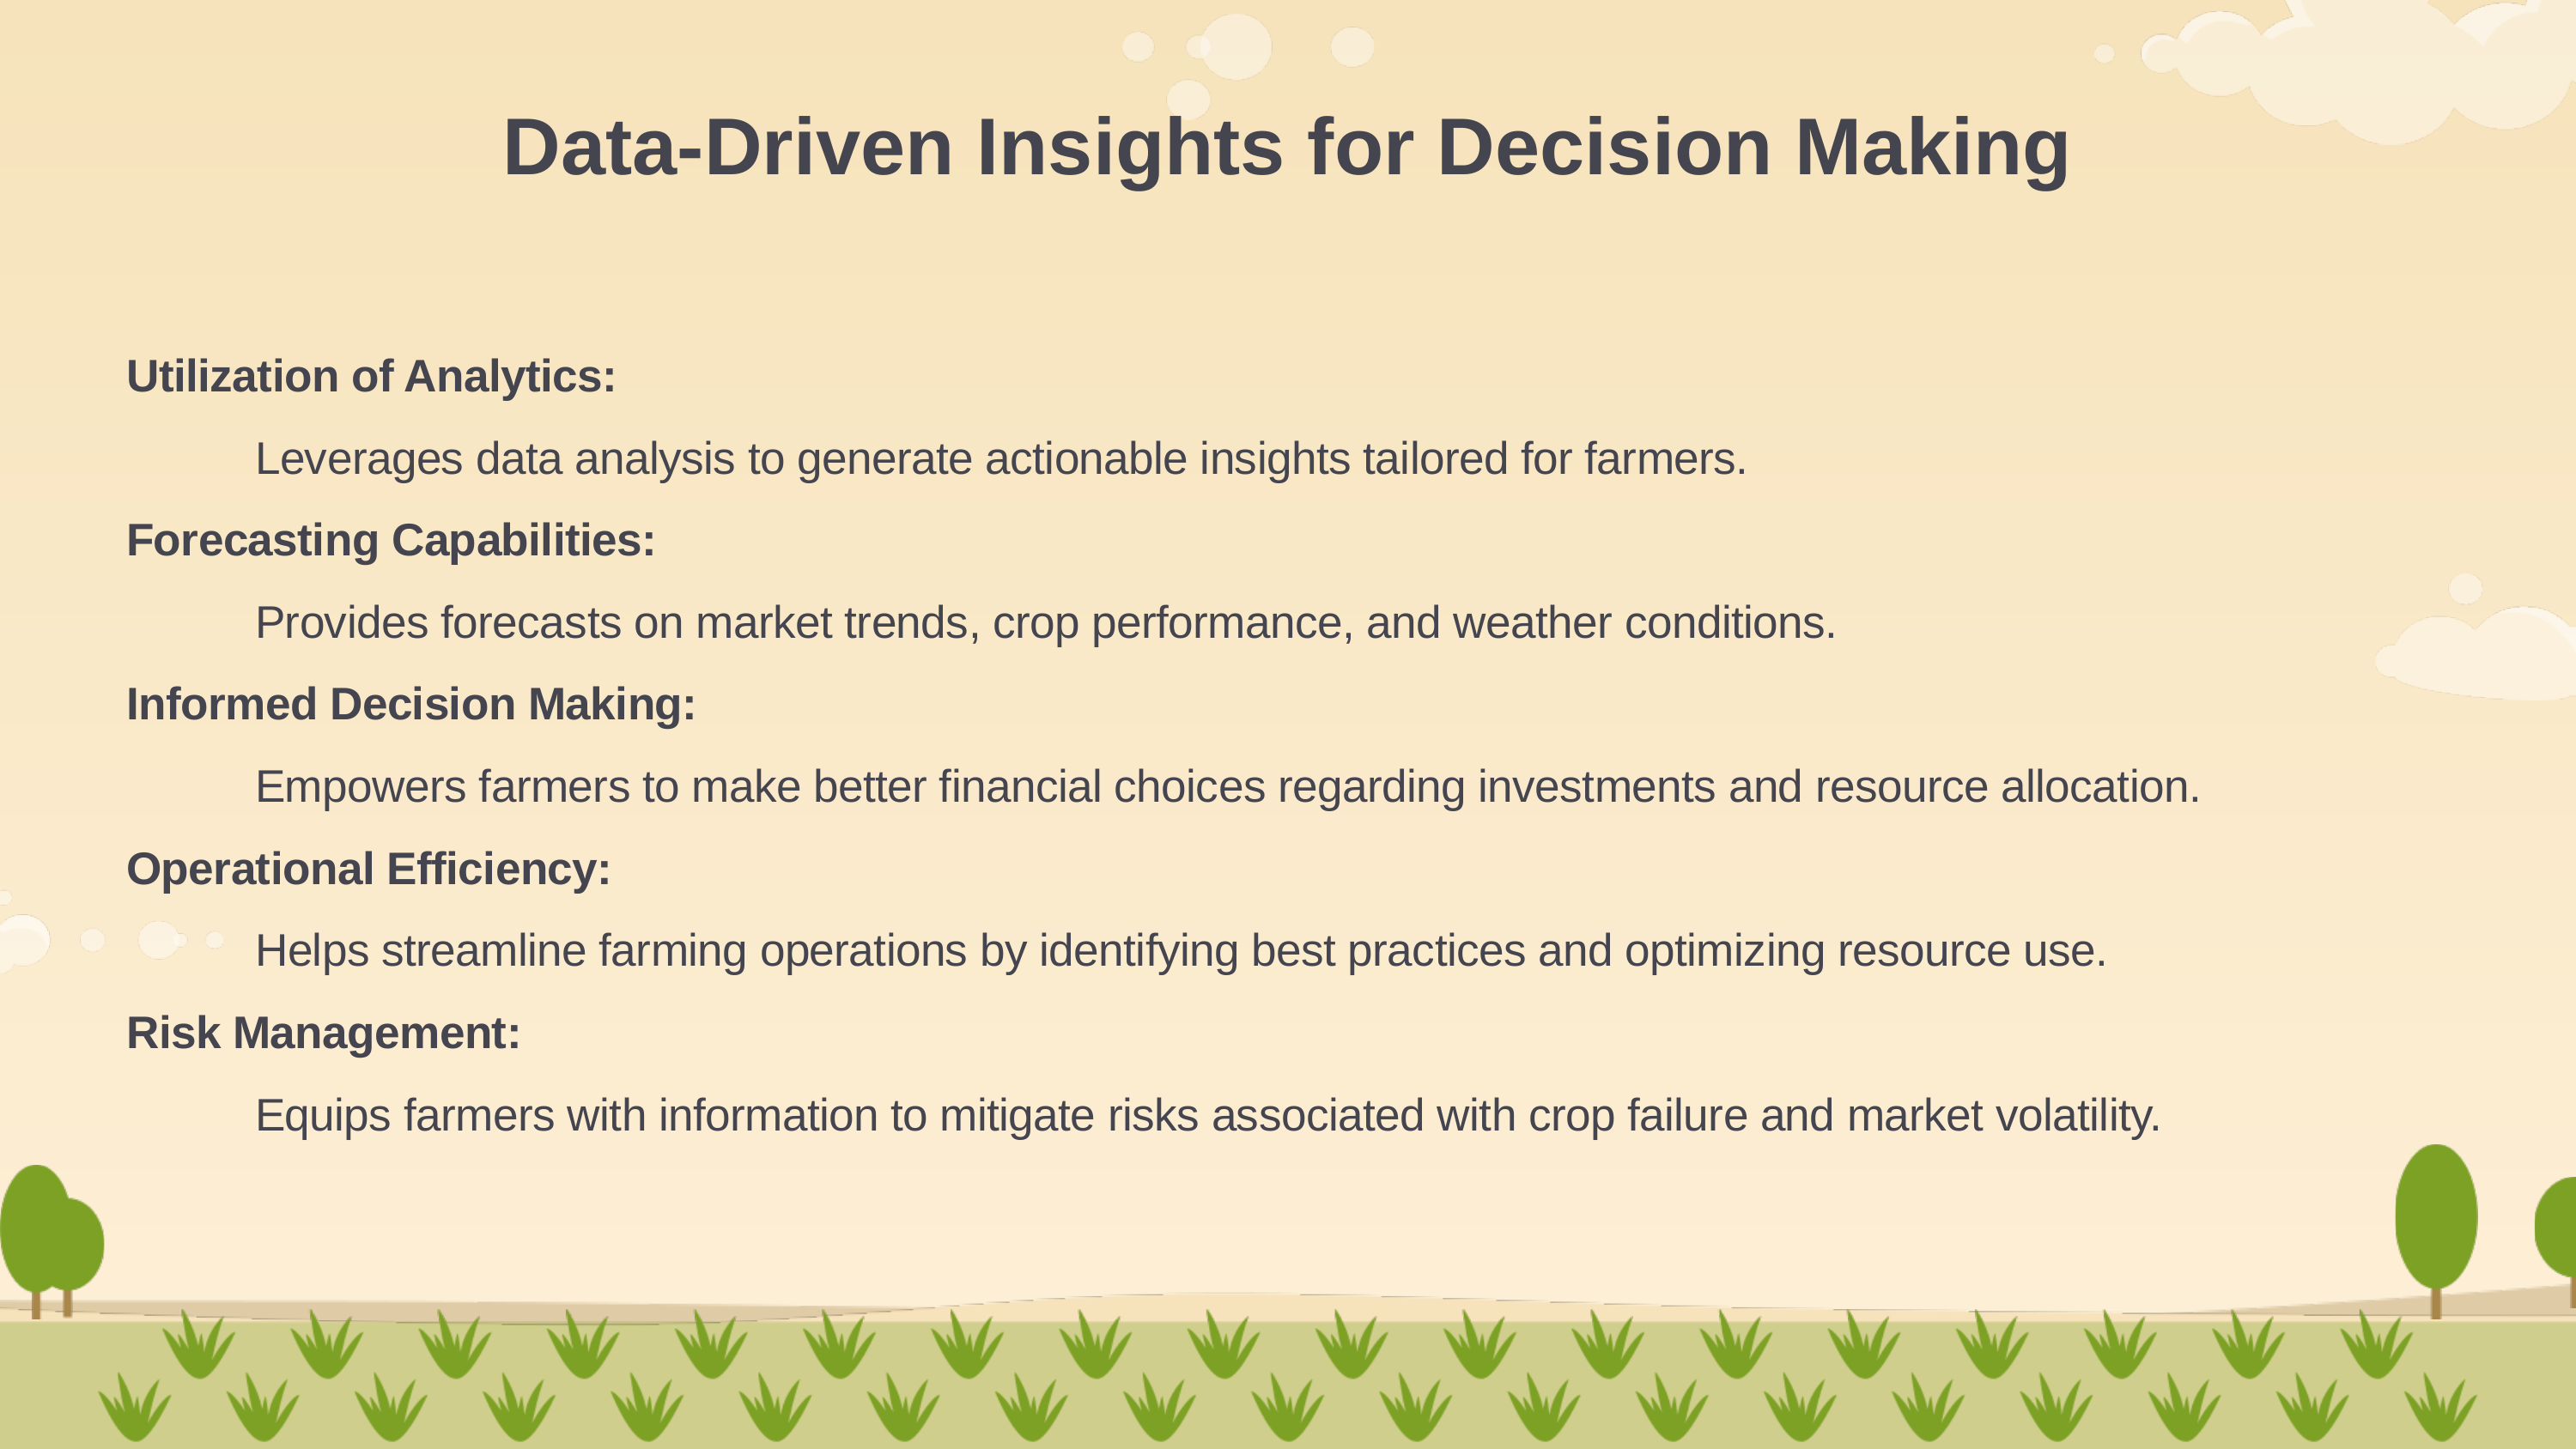

Data-Driven Insights for Decision Making

Utilization of Analytics:
	Leverages data analysis to generate actionable insights tailored for farmers.
Forecasting Capabilities:
	Provides forecasts on market trends, crop performance, and weather conditions.
Informed Decision Making:
	Empowers farmers to make better financial choices regarding investments and resource allocation.
Operational Efficiency:
	Helps streamline farming operations by identifying best practices and optimizing resource use.
Risk Management:
	Equips farmers with information to mitigate risks associated with crop failure and market volatility.